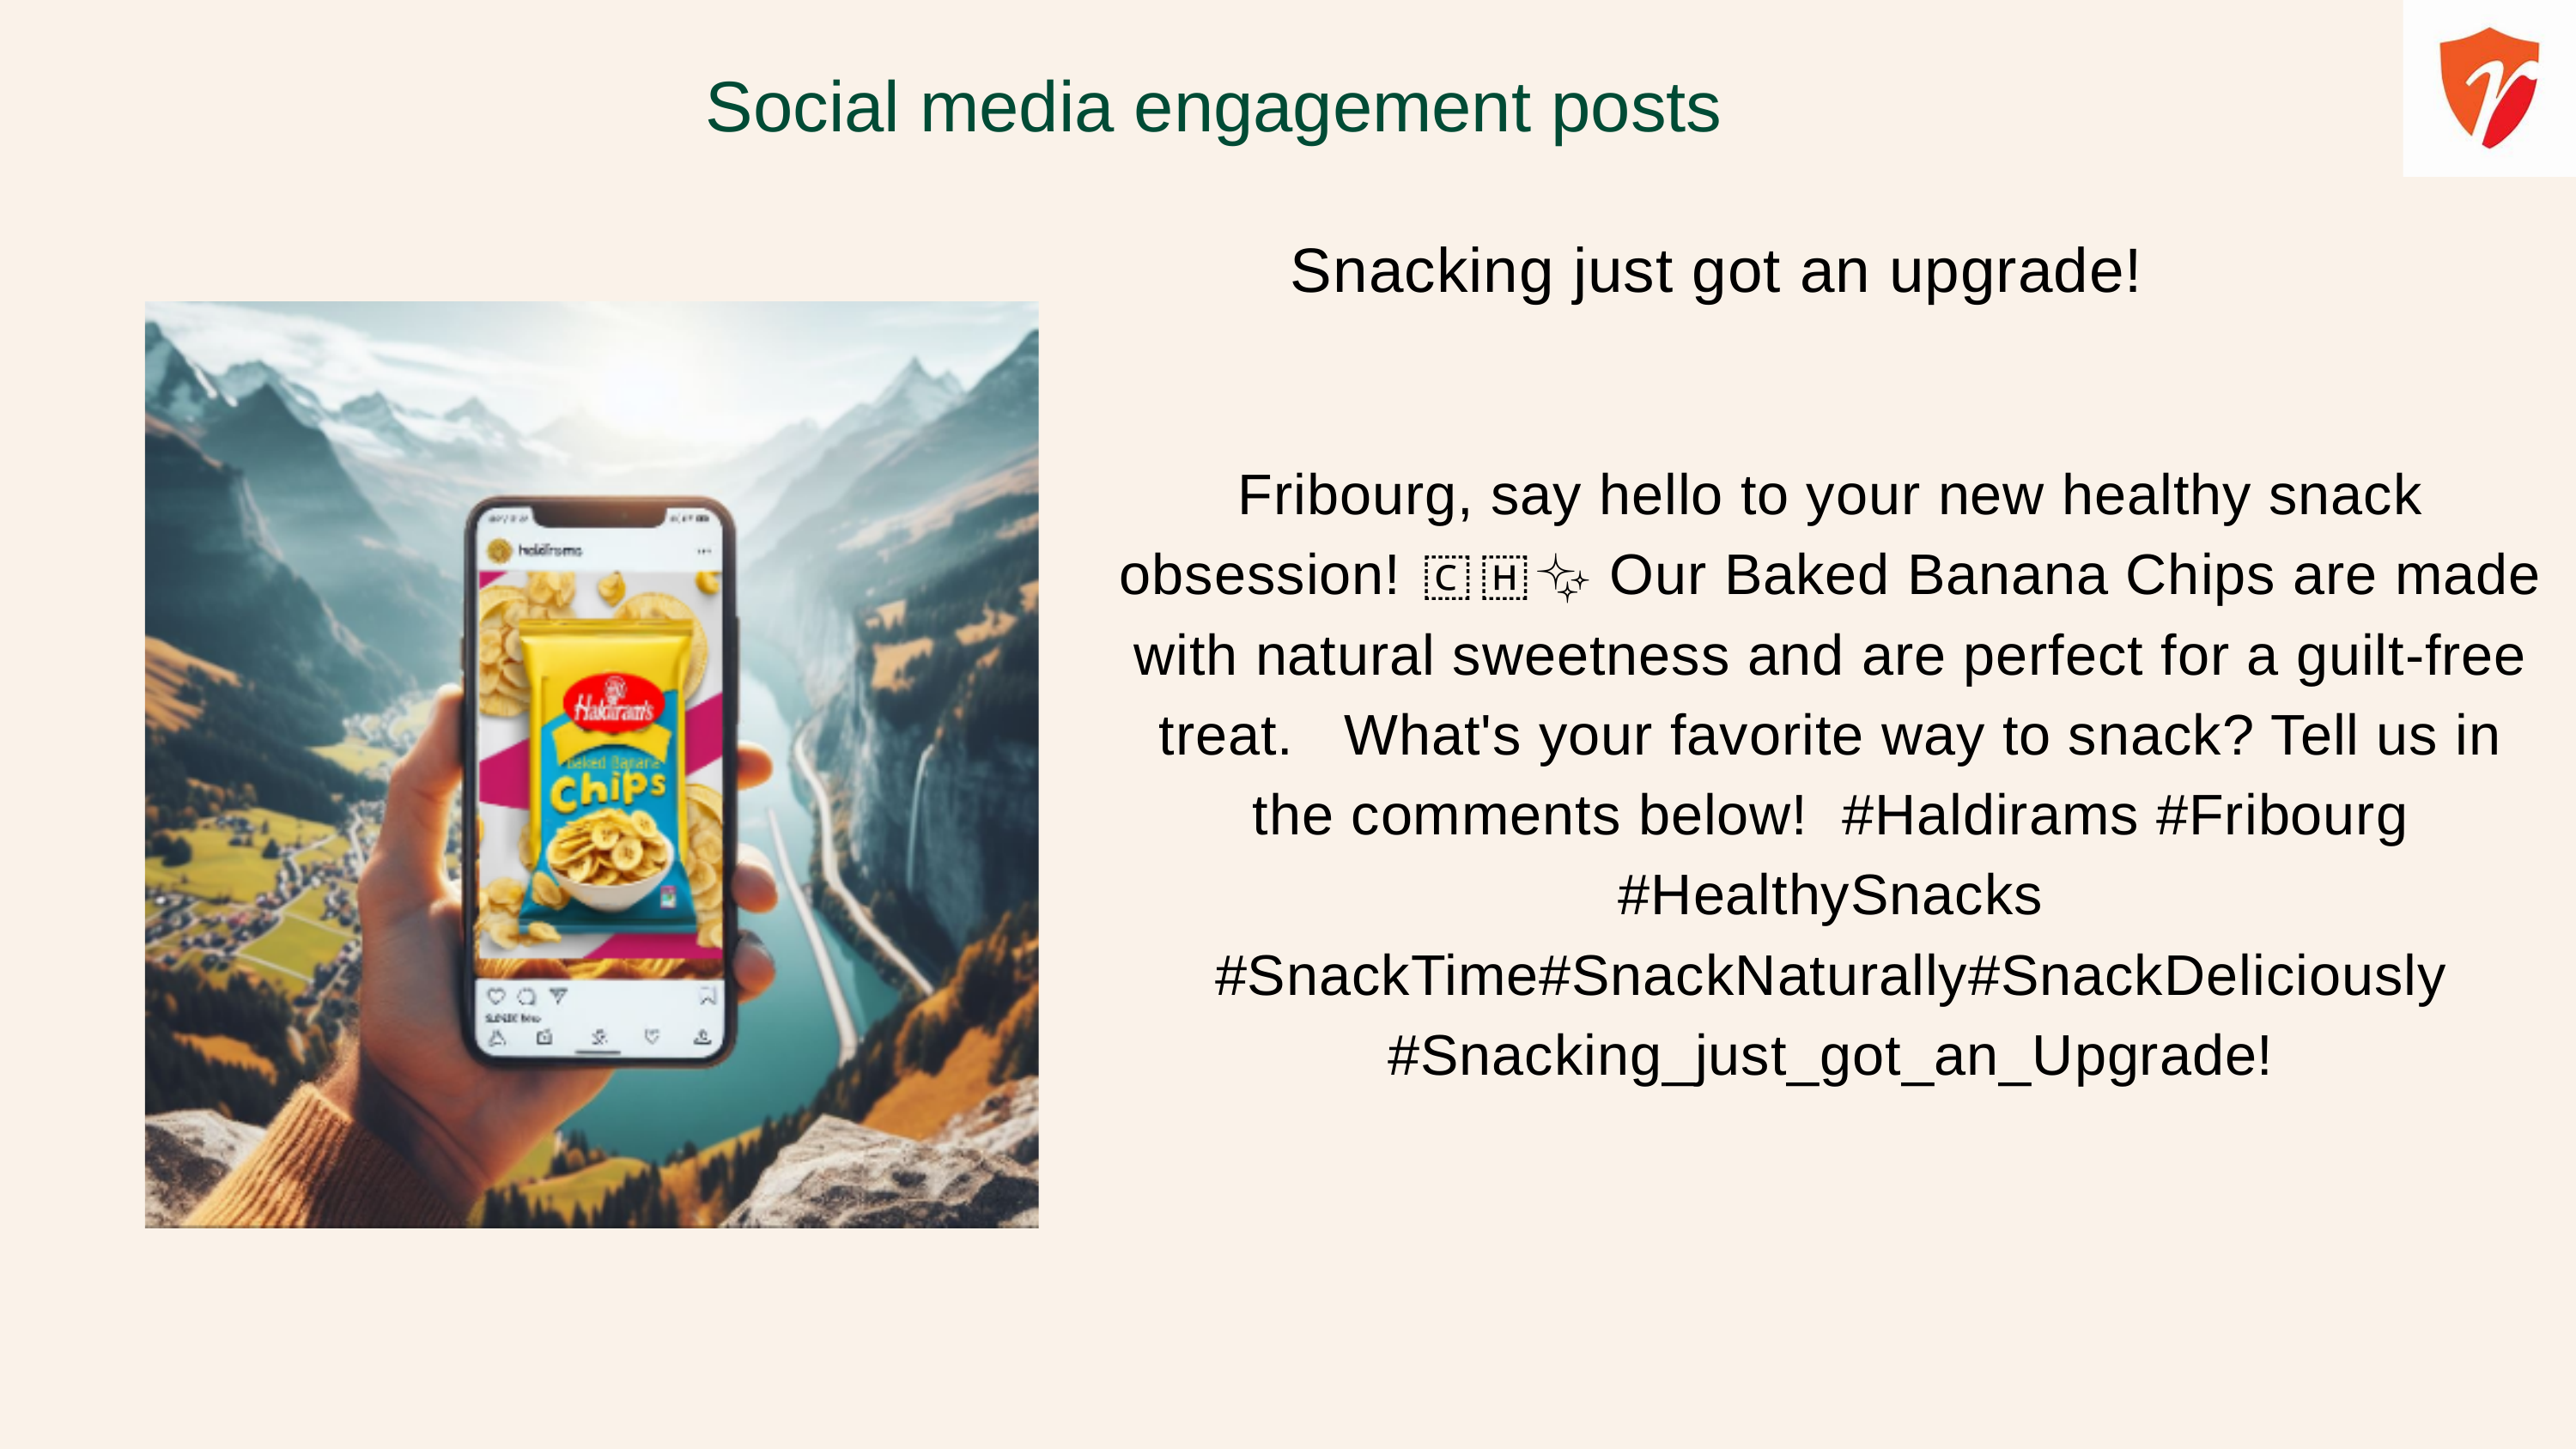

Social media engagement posts
Snacking just got an upgrade!

Fribourg, say hello to your new healthy snack obsession! 🇨🇭✨ Our Baked Banana Chips are made with natural sweetness and are perfect for a guilt-free treat.   What's your favorite way to snack? Tell us in the comments below!  #Haldirams #Fribourg #HealthySnacks #SnackTime#SnackNaturally#SnackDeliciously
#Snacking_just_got_an_Upgrade!